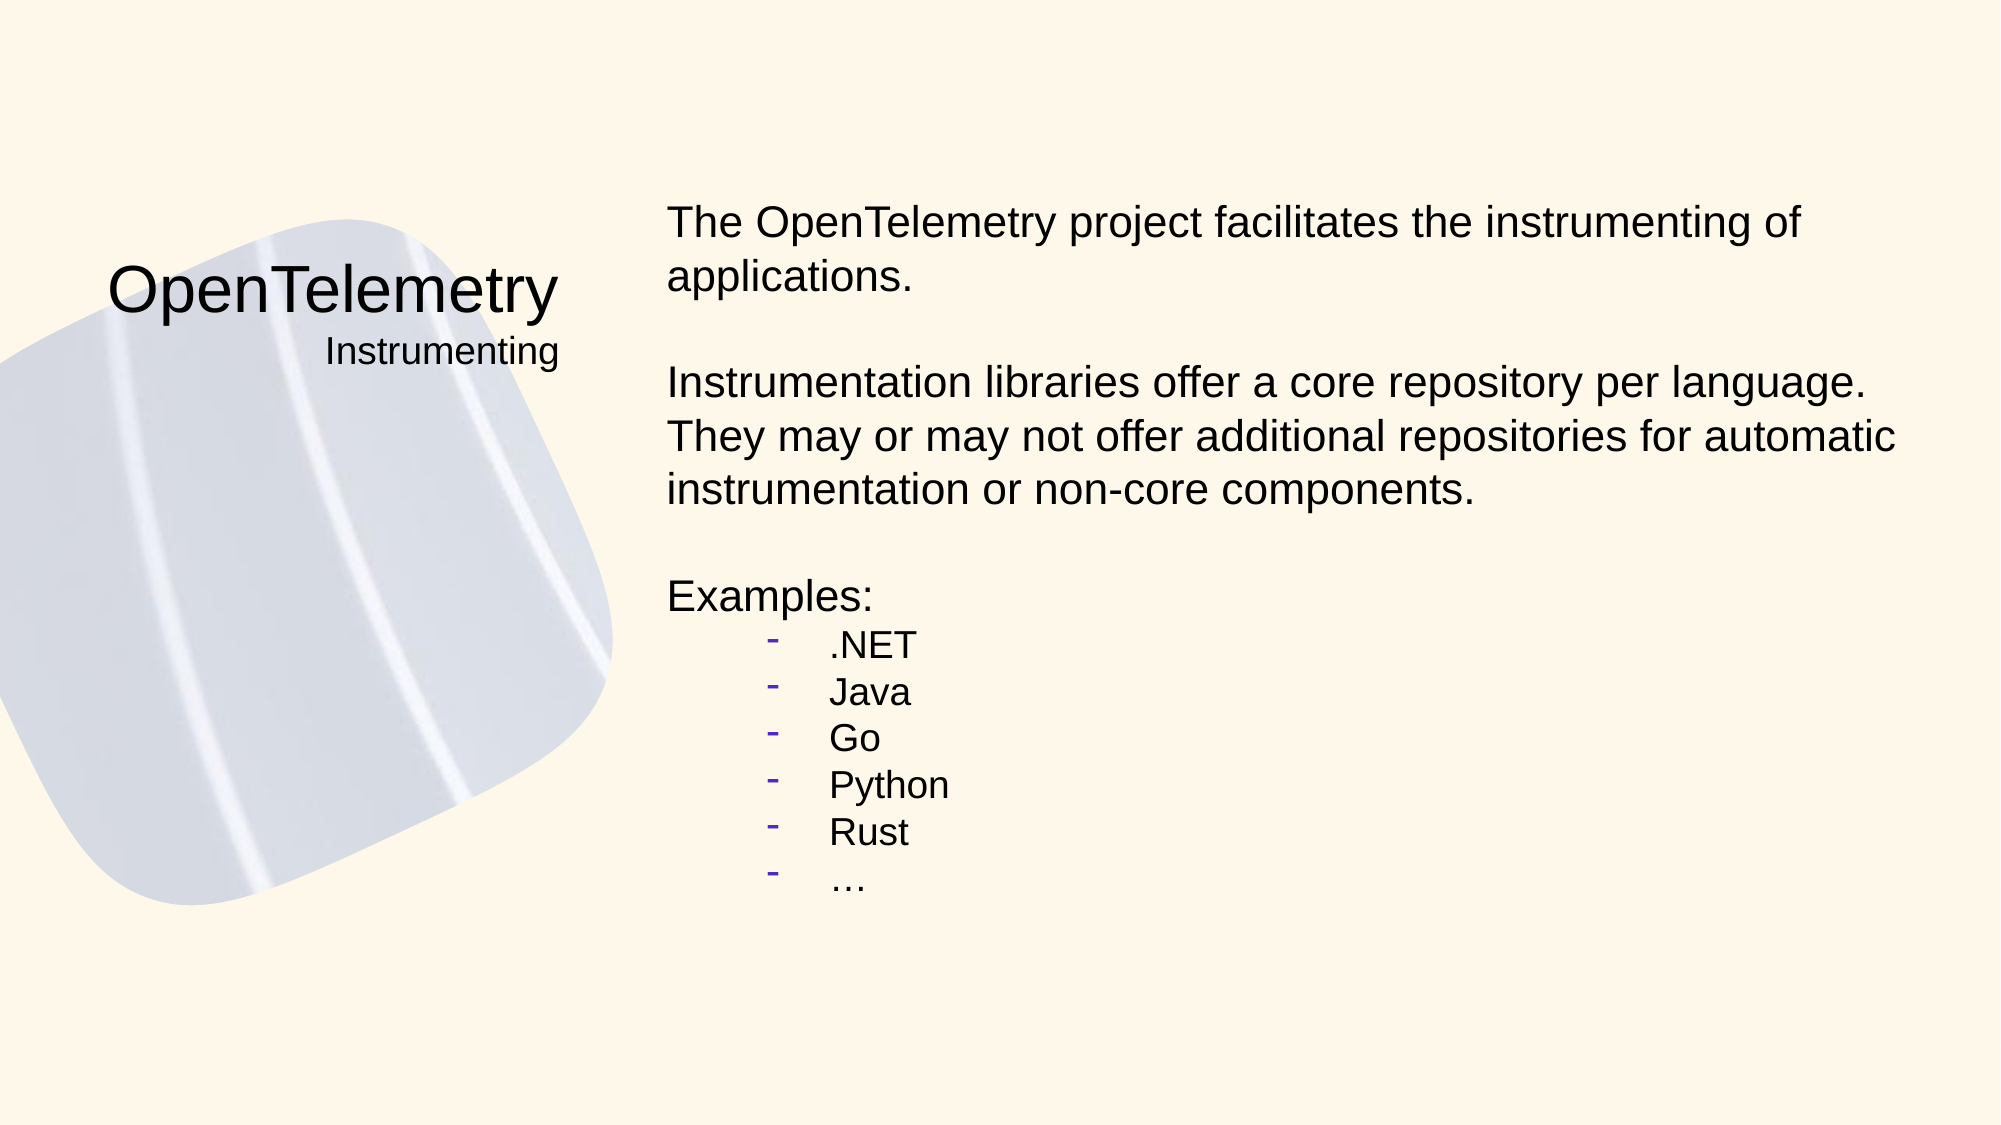

The OpenTelemetry project facilitates the instrumenting of applications.

Instrumentation libraries offer a core repository per language. They may or may not offer additional repositories for automatic instrumentation or non-core components.

Examples:
.NET
Java
Go
Python
Rust
…

# OpenTelemetry Instrumenting